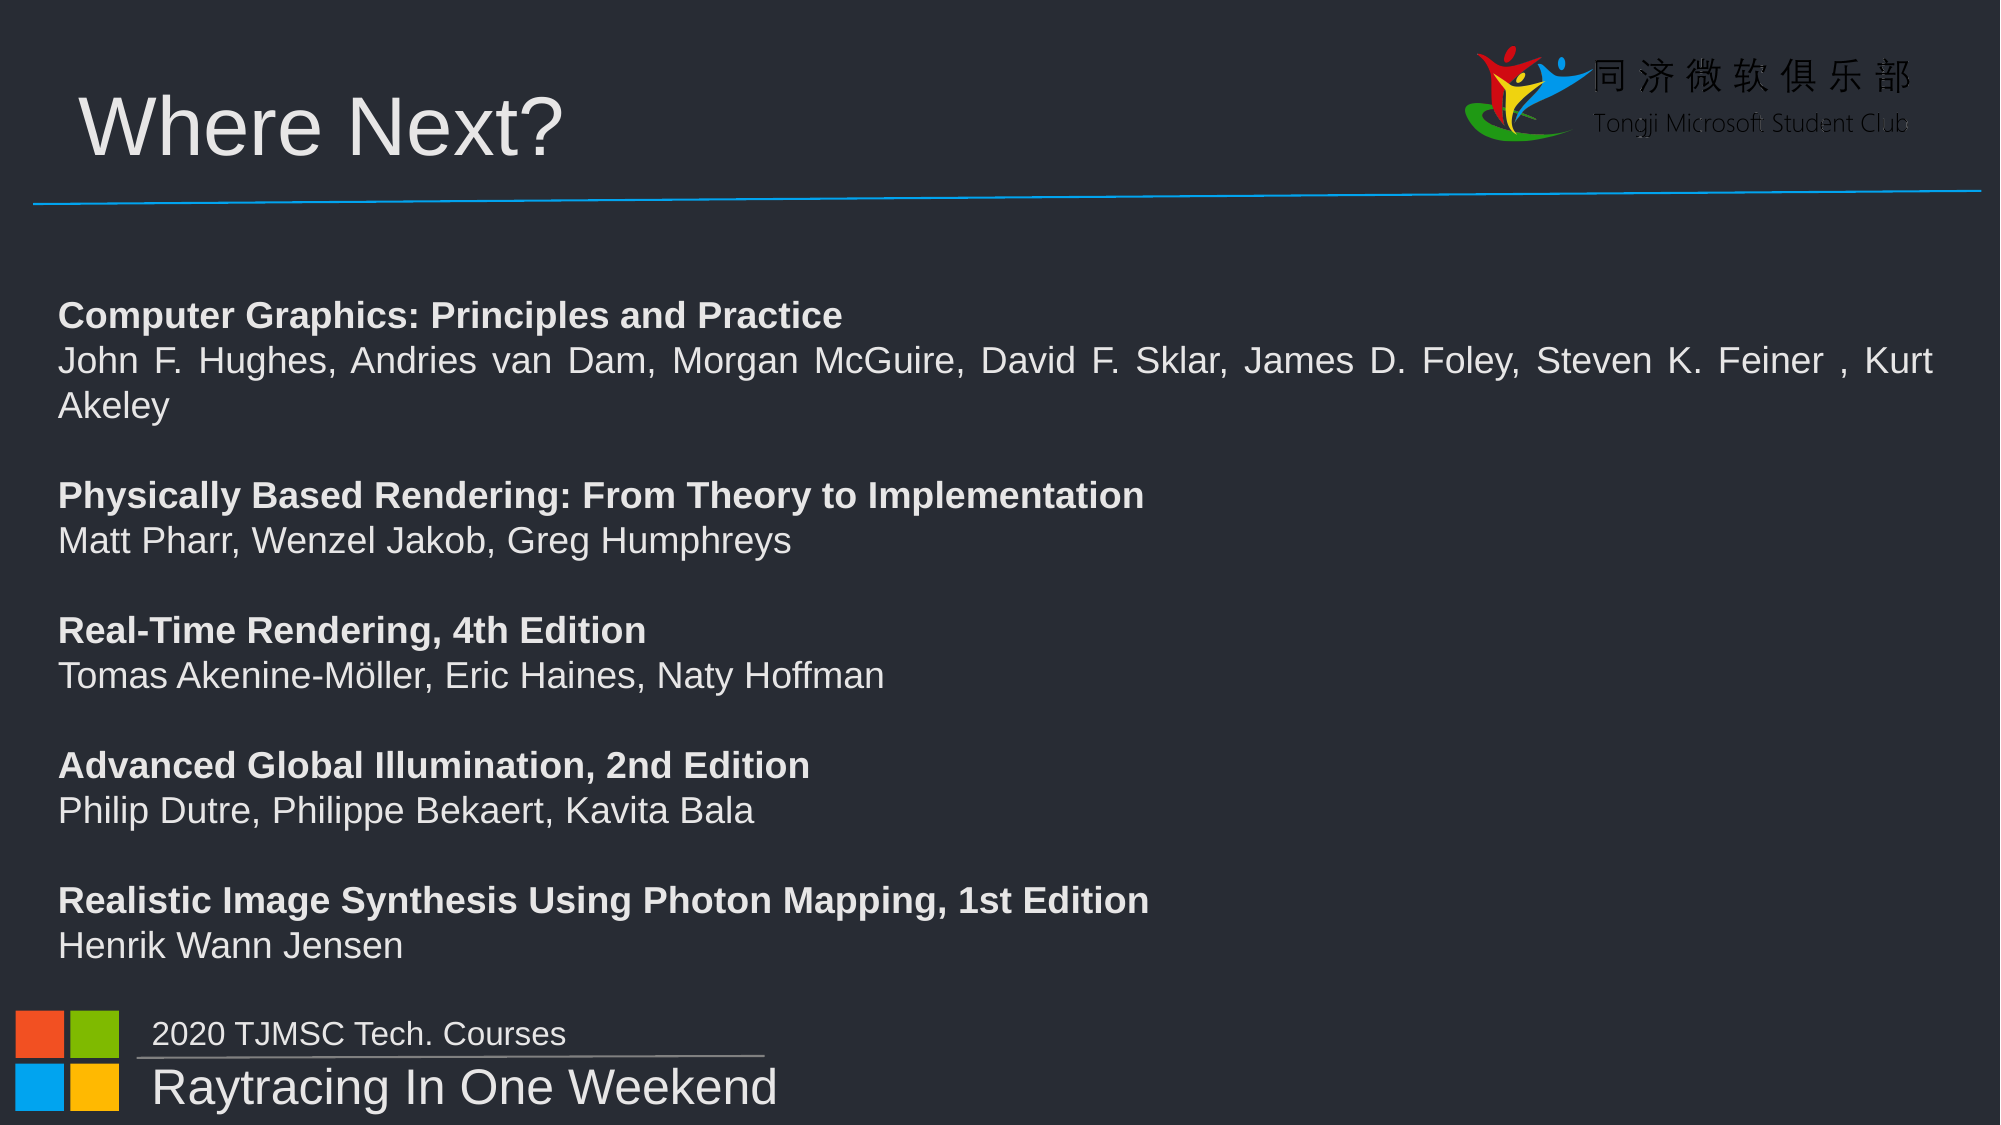

Where Next?
Computer Graphics: Principles and Practice
John F. Hughes, Andries van Dam, Morgan McGuire, David F. Sklar, James D. Foley, Steven K. Feiner , Kurt Akeley

Physically Based Rendering: From Theory to Implementation
Matt Pharr, Wenzel Jakob, Greg Humphreys

Real-Time Rendering, 4th Edition
Tomas Akenine-Möller, Eric Haines, Naty Hoffman

Advanced Global Illumination, 2nd Edition
Philip Dutre, Philippe Bekaert, Kavita Bala

Realistic Image Synthesis Using Photon Mapping, 1st Edition
Henrik Wann Jensen
2020 TJMSC Tech. Courses

Raytracing In One Weekend